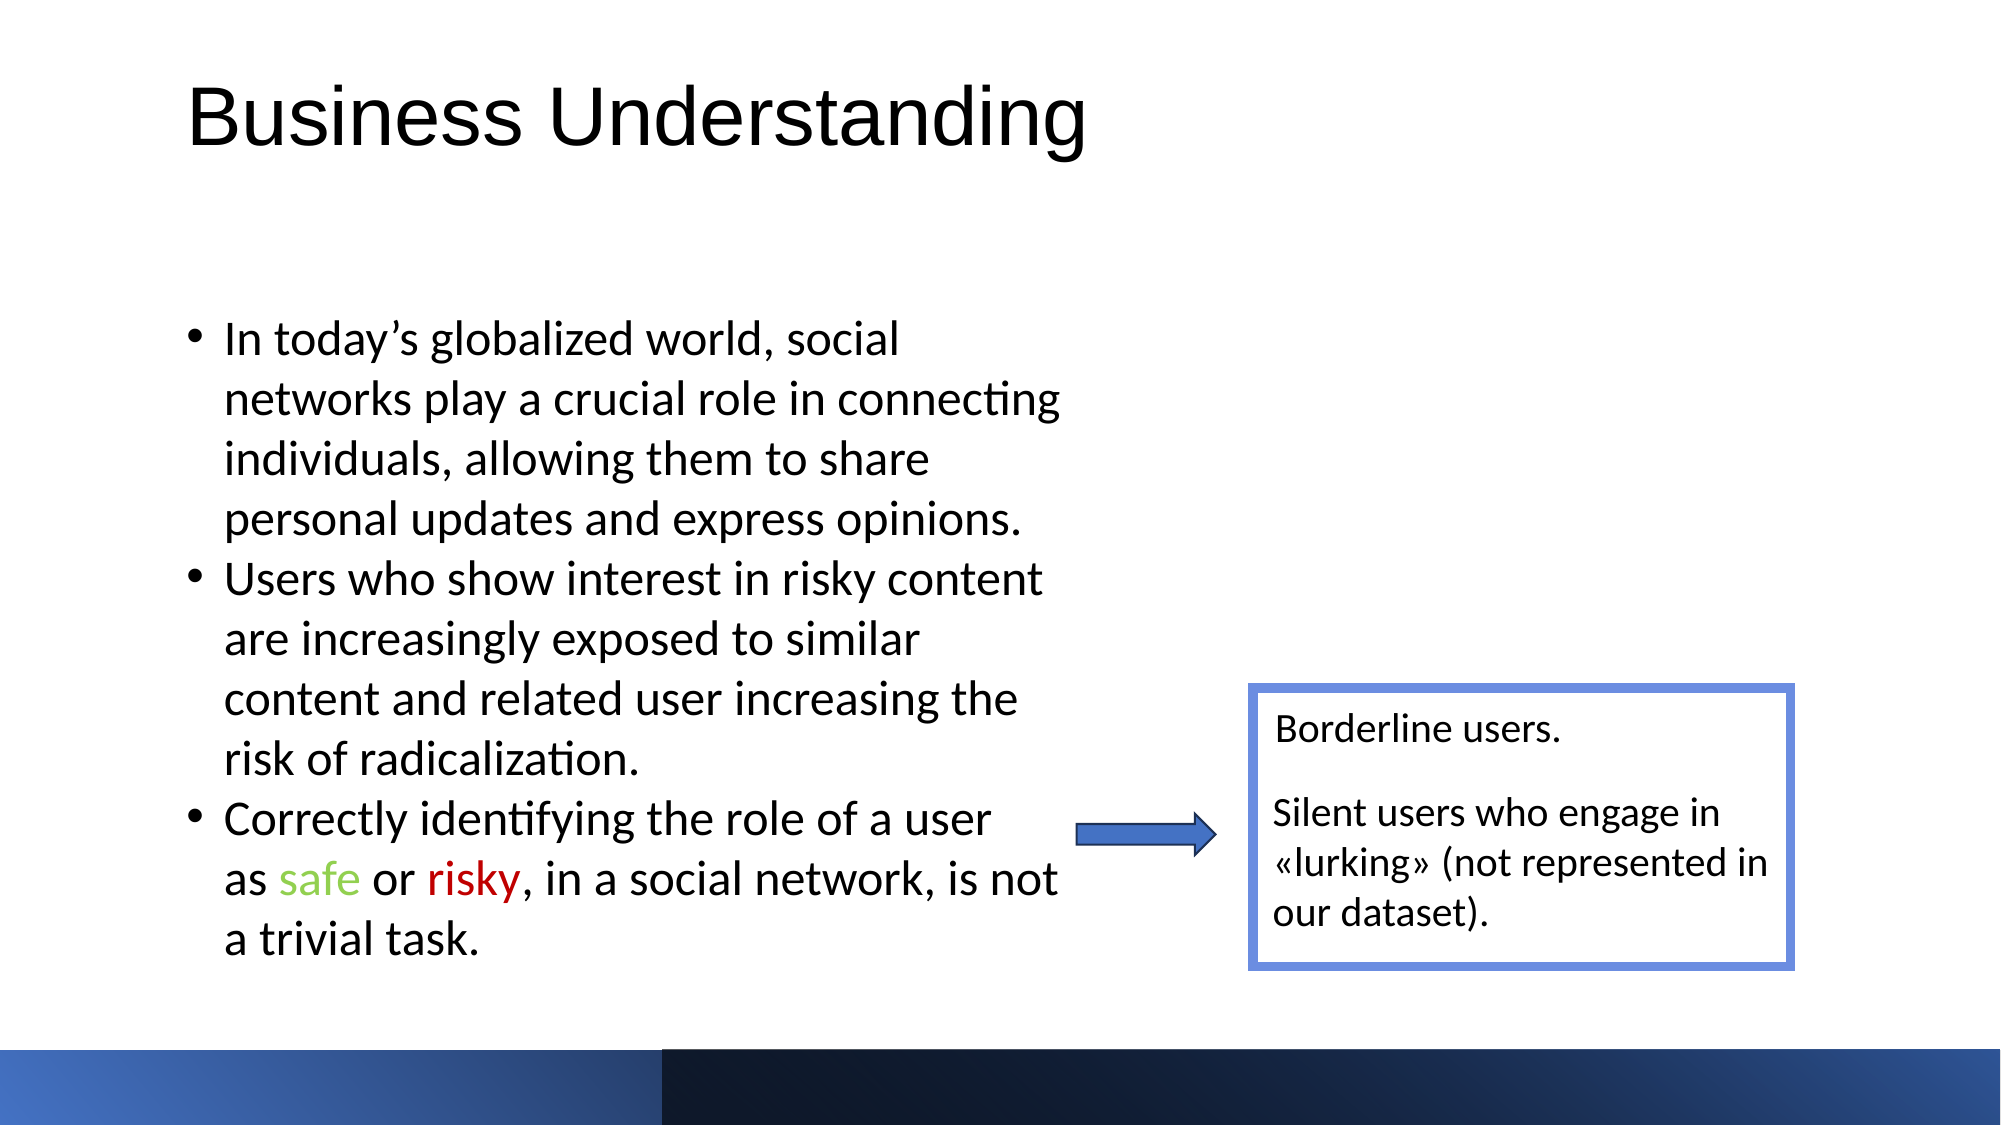

Business Understanding
In today’s globalized world, social networks play a crucial role in connecting individuals, allowing them to share personal updates and express opinions.
Users who show interest in risky content are increasingly exposed to similar content and related user increasing the risk of radicalization.
Correctly identifying the role of a user as safe or risky, in a social network, is not a trivial task.

Borderline users.
Silent users who engage in
«lurking» (not represented in
our dataset).